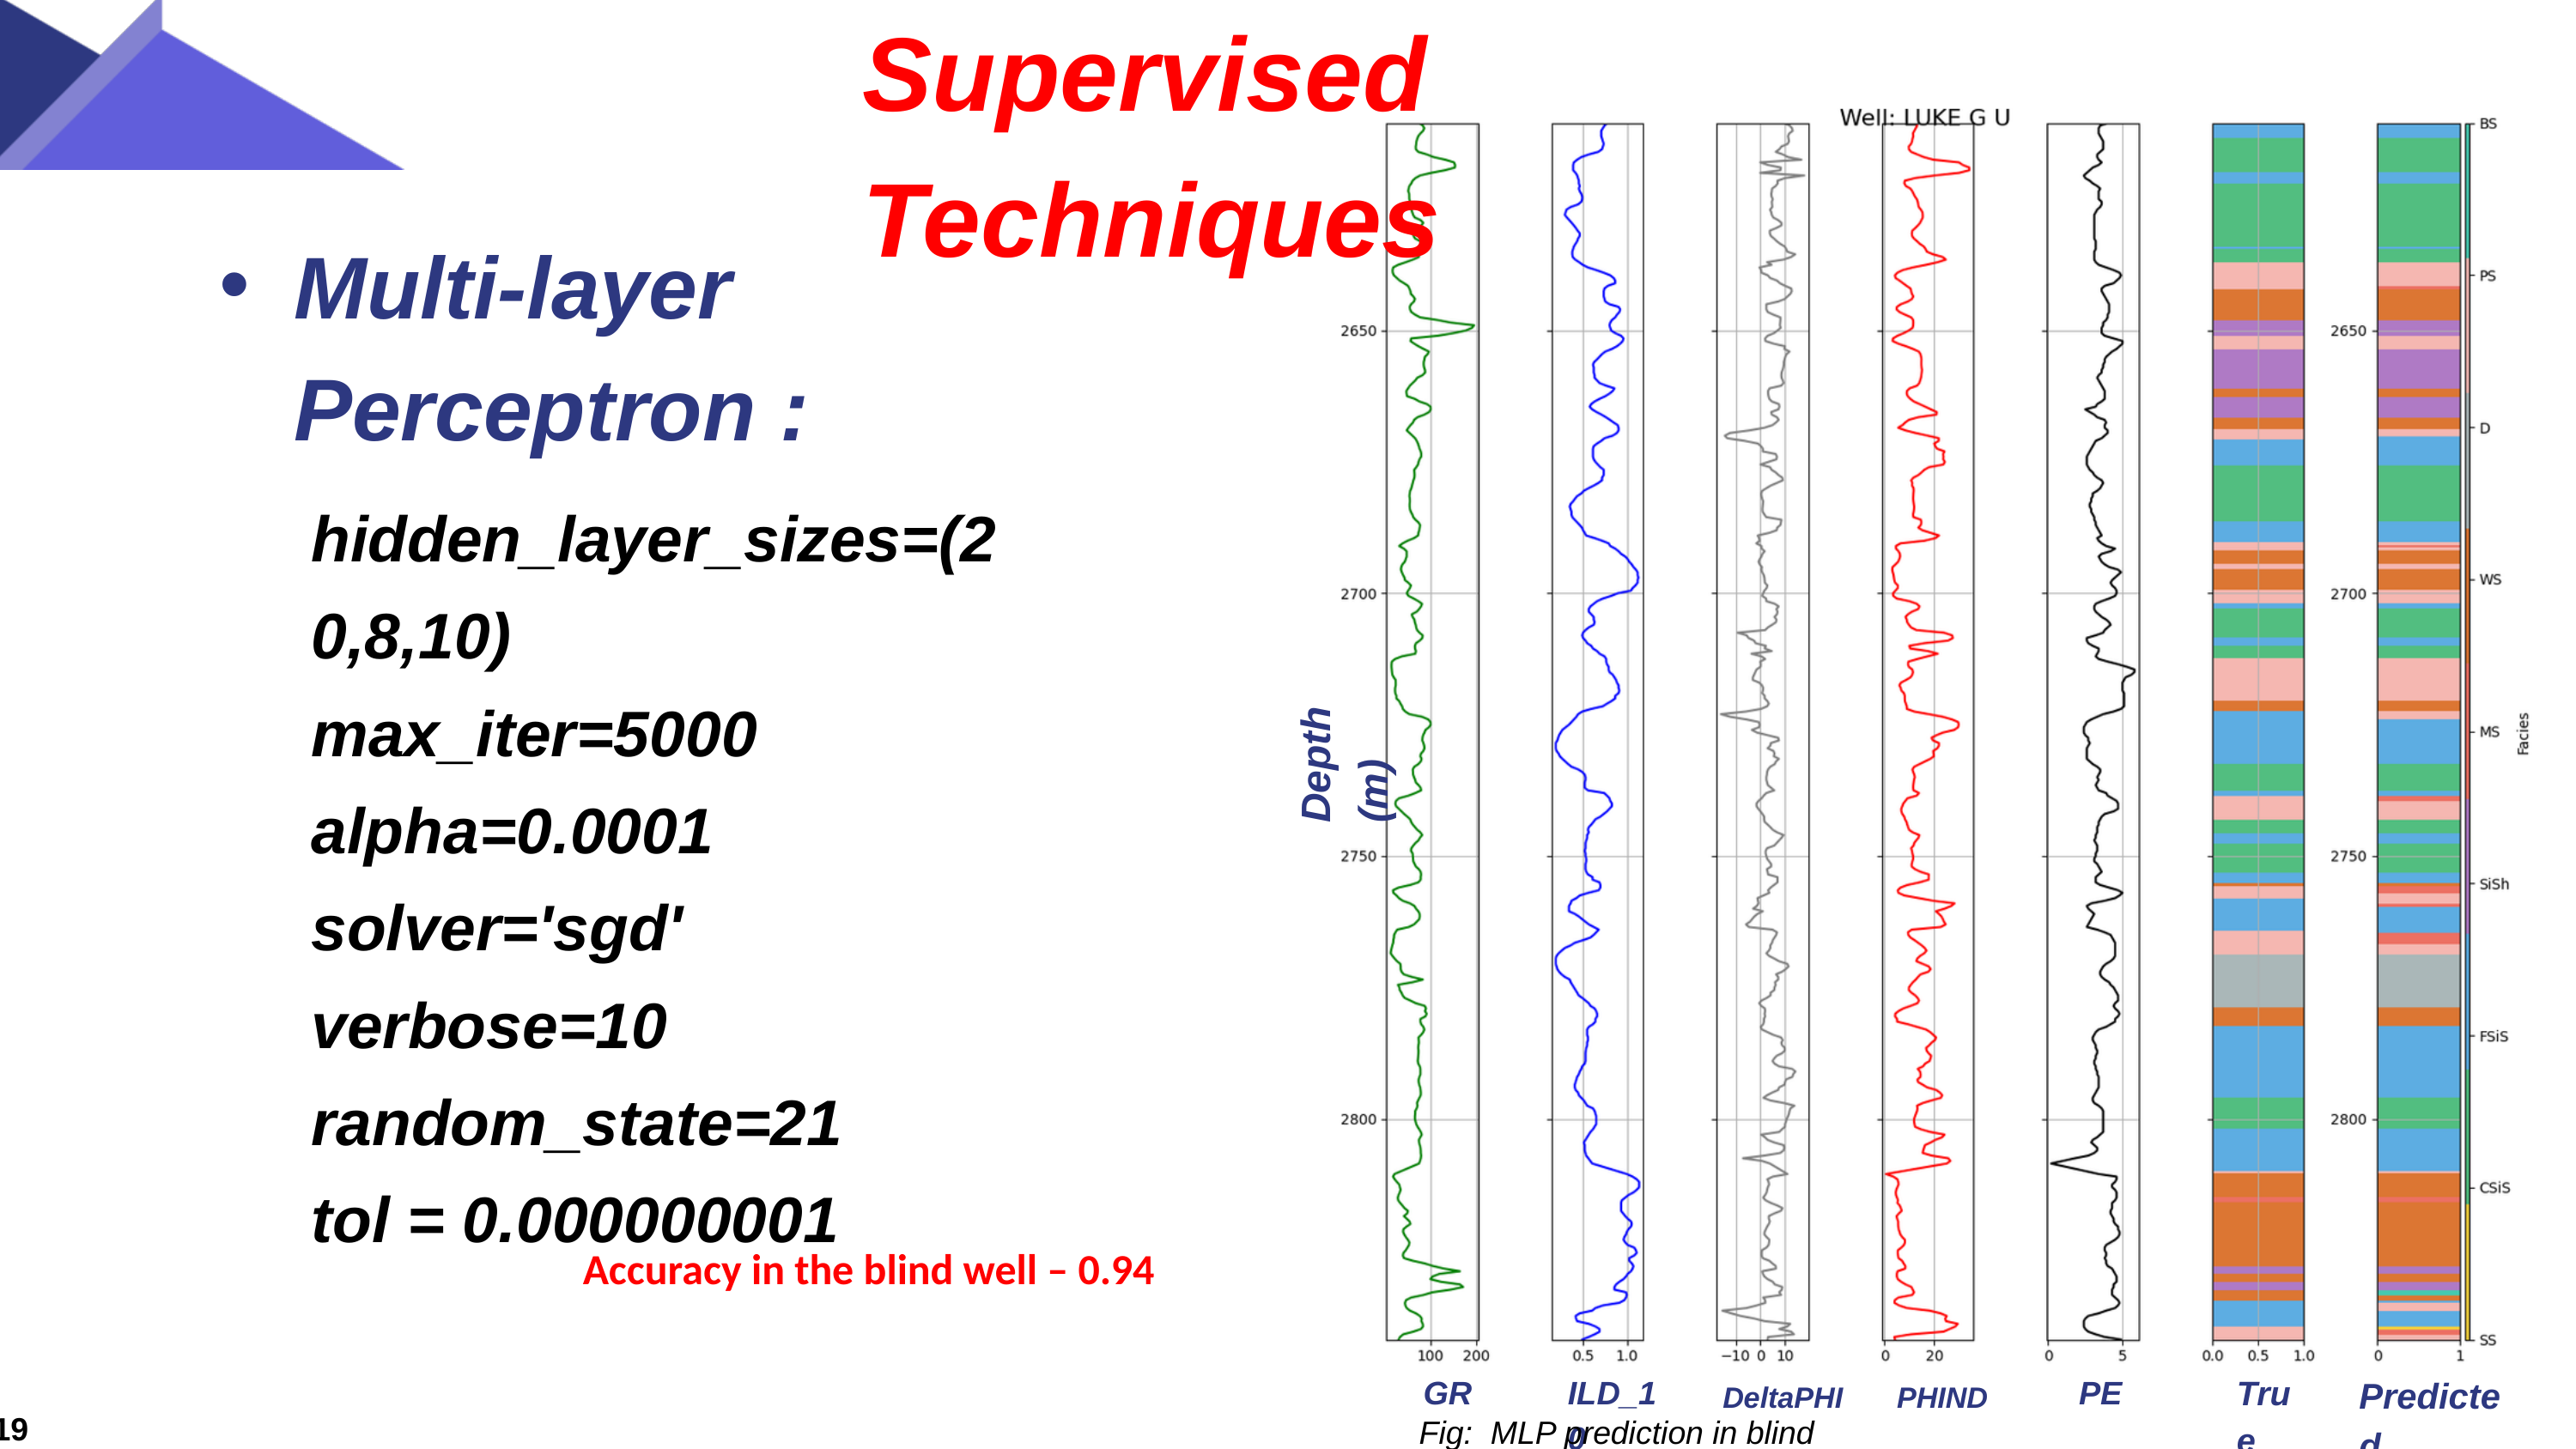

Supervised Techniques

Multi-layer Perceptron :
hidden_layer_sizes=(20,8,10)
max_iter=5000
alpha=0.0001
solver='sgd'
verbose=10
random_state=21
tol = 0.000000001
Depth (m)
Accuracy in the blind well – 0.94
True
Predicted
GR
ILD_10
PE
DeltaPHI
PHIND
19
Fig:  MLP prediction in blind well